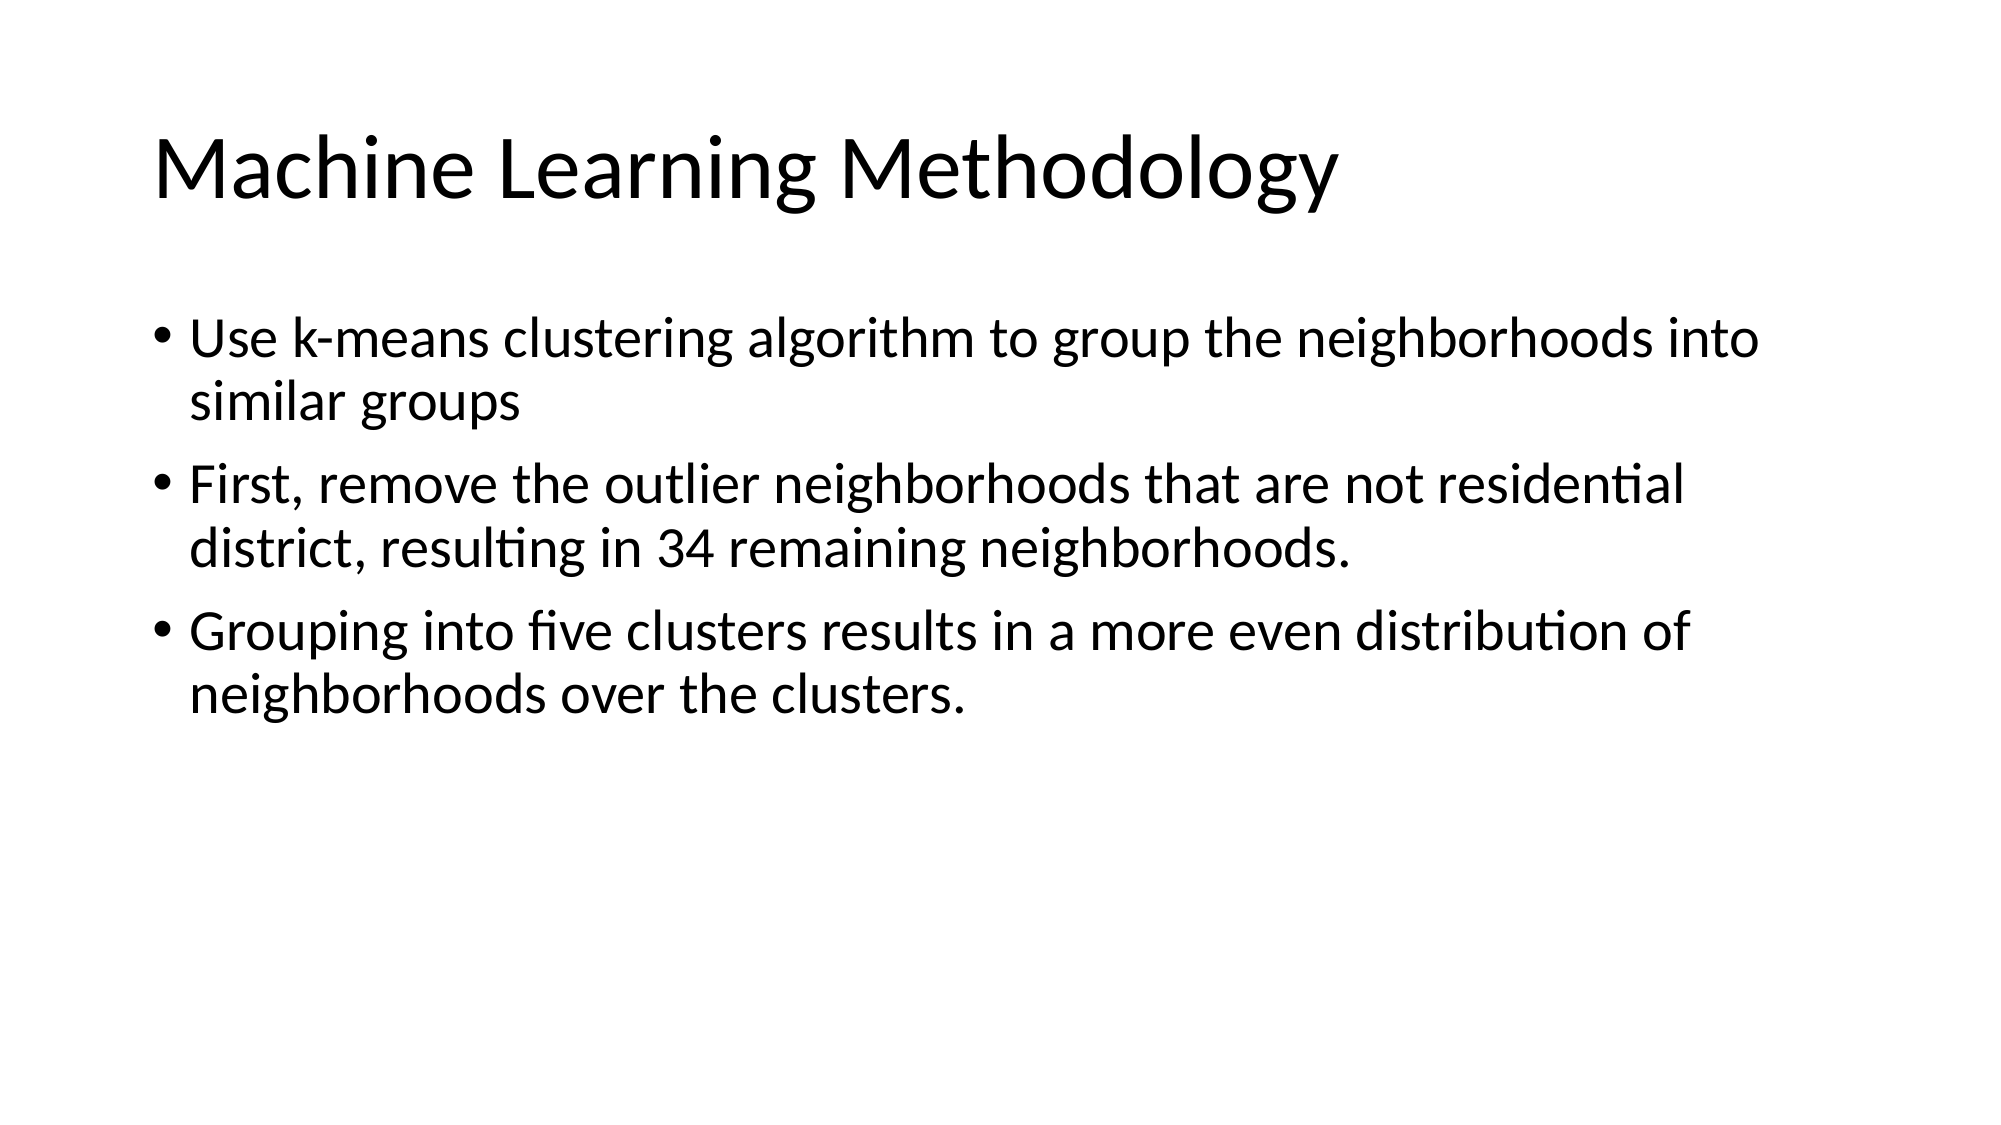

# Machine Learning Methodology
Use k-means clustering algorithm to group the neighborhoods into similar groups
First, remove the outlier neighborhoods that are not residential district, resulting in 34 remaining neighborhoods.
Grouping into five clusters results in a more even distribution of neighborhoods over the clusters.